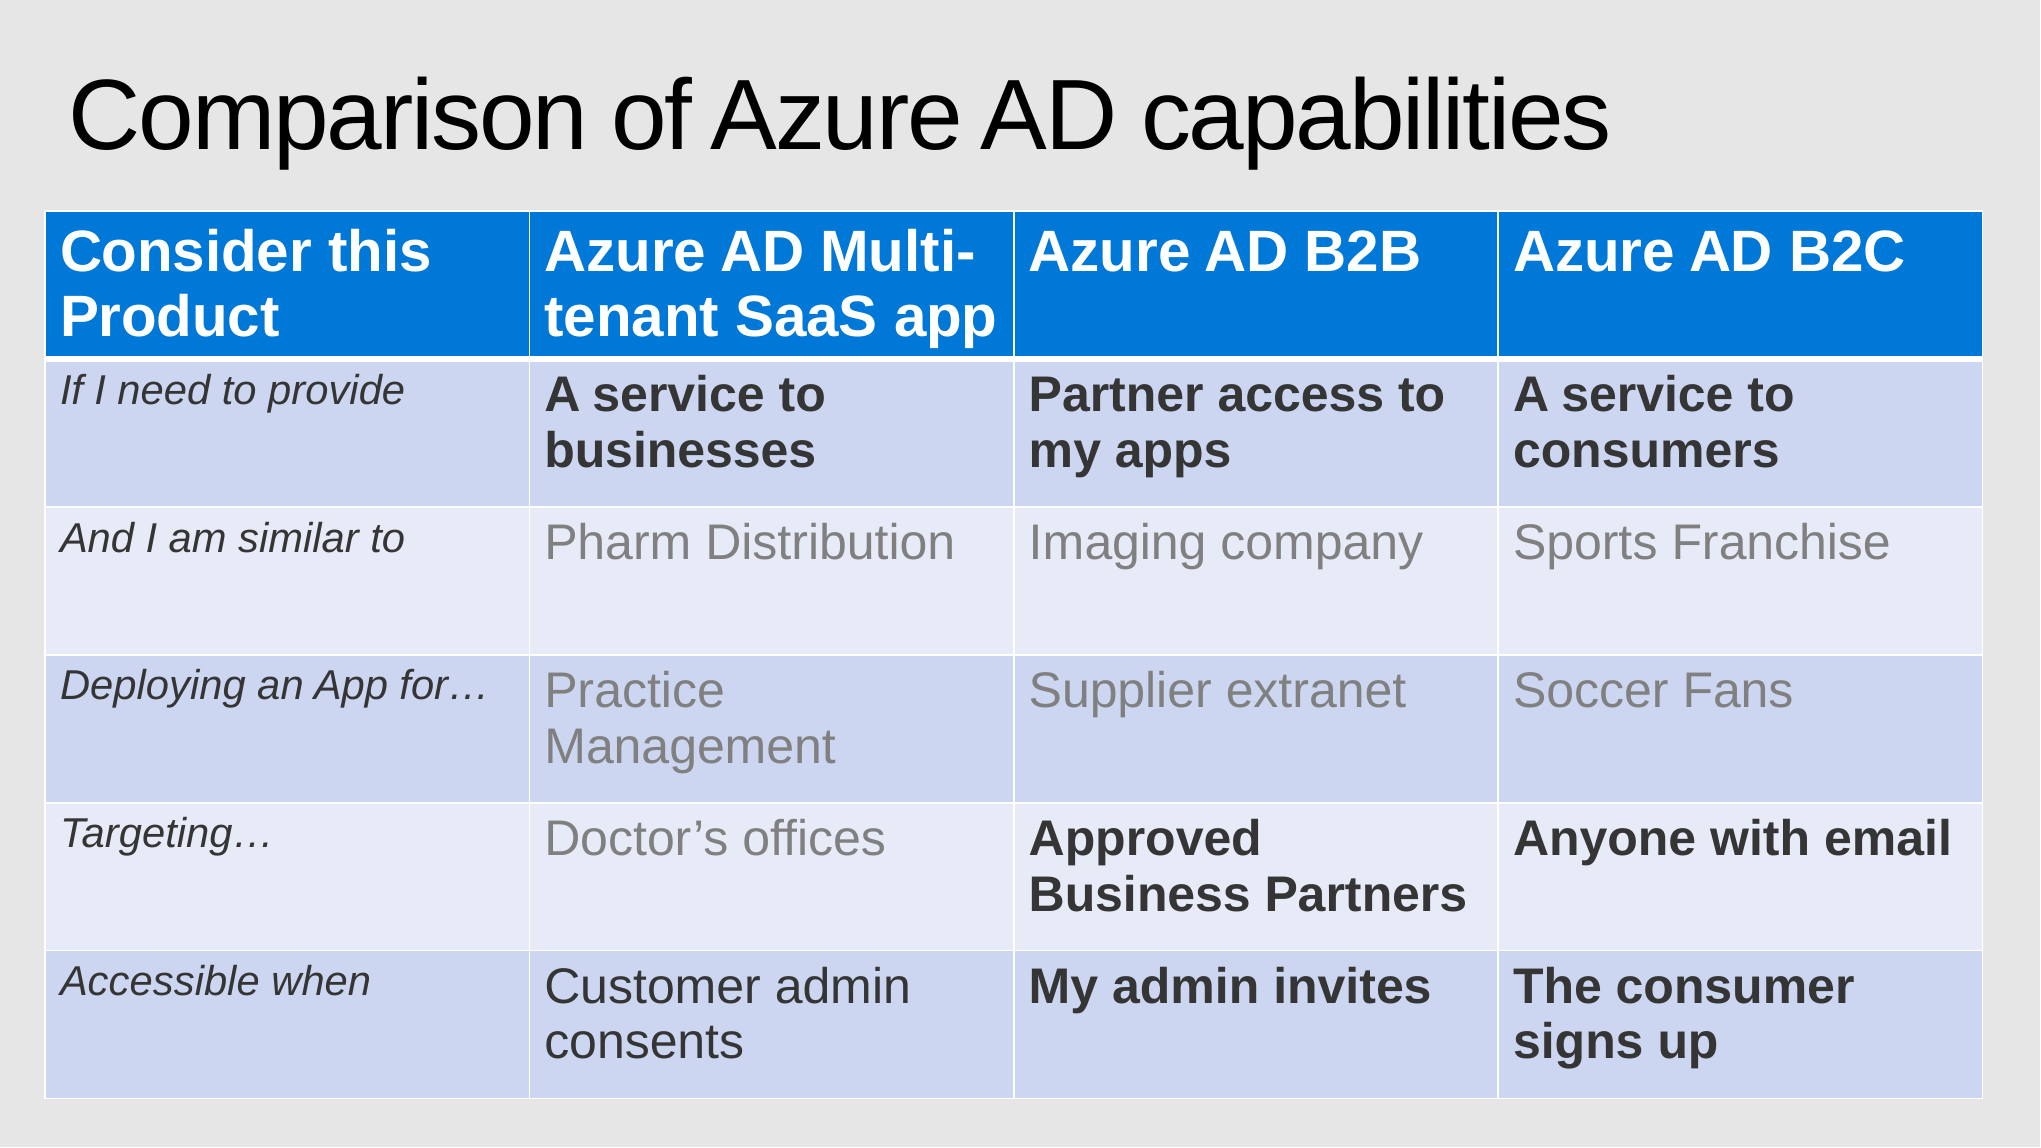

# Comparison of Azure AD capabilities
| Consider this Product | Azure AD Multi-tenant SaaS app | Azure AD B2B | Azure AD B2C |
| --- | --- | --- | --- |
| If I need to provide | A service to businesses | Partner access to my apps | A service to consumers |
| And I am similar to | Pharm Distribution | Imaging company | Sports Franchise |
| Deploying an App for… | Practice Management | Supplier extranet | Soccer Fans |
| Targeting… | Doctor’s offices | Approved Business Partners | Anyone with email |
| Accessible when | Customer admin consents | My admin invites | The consumer signs up |